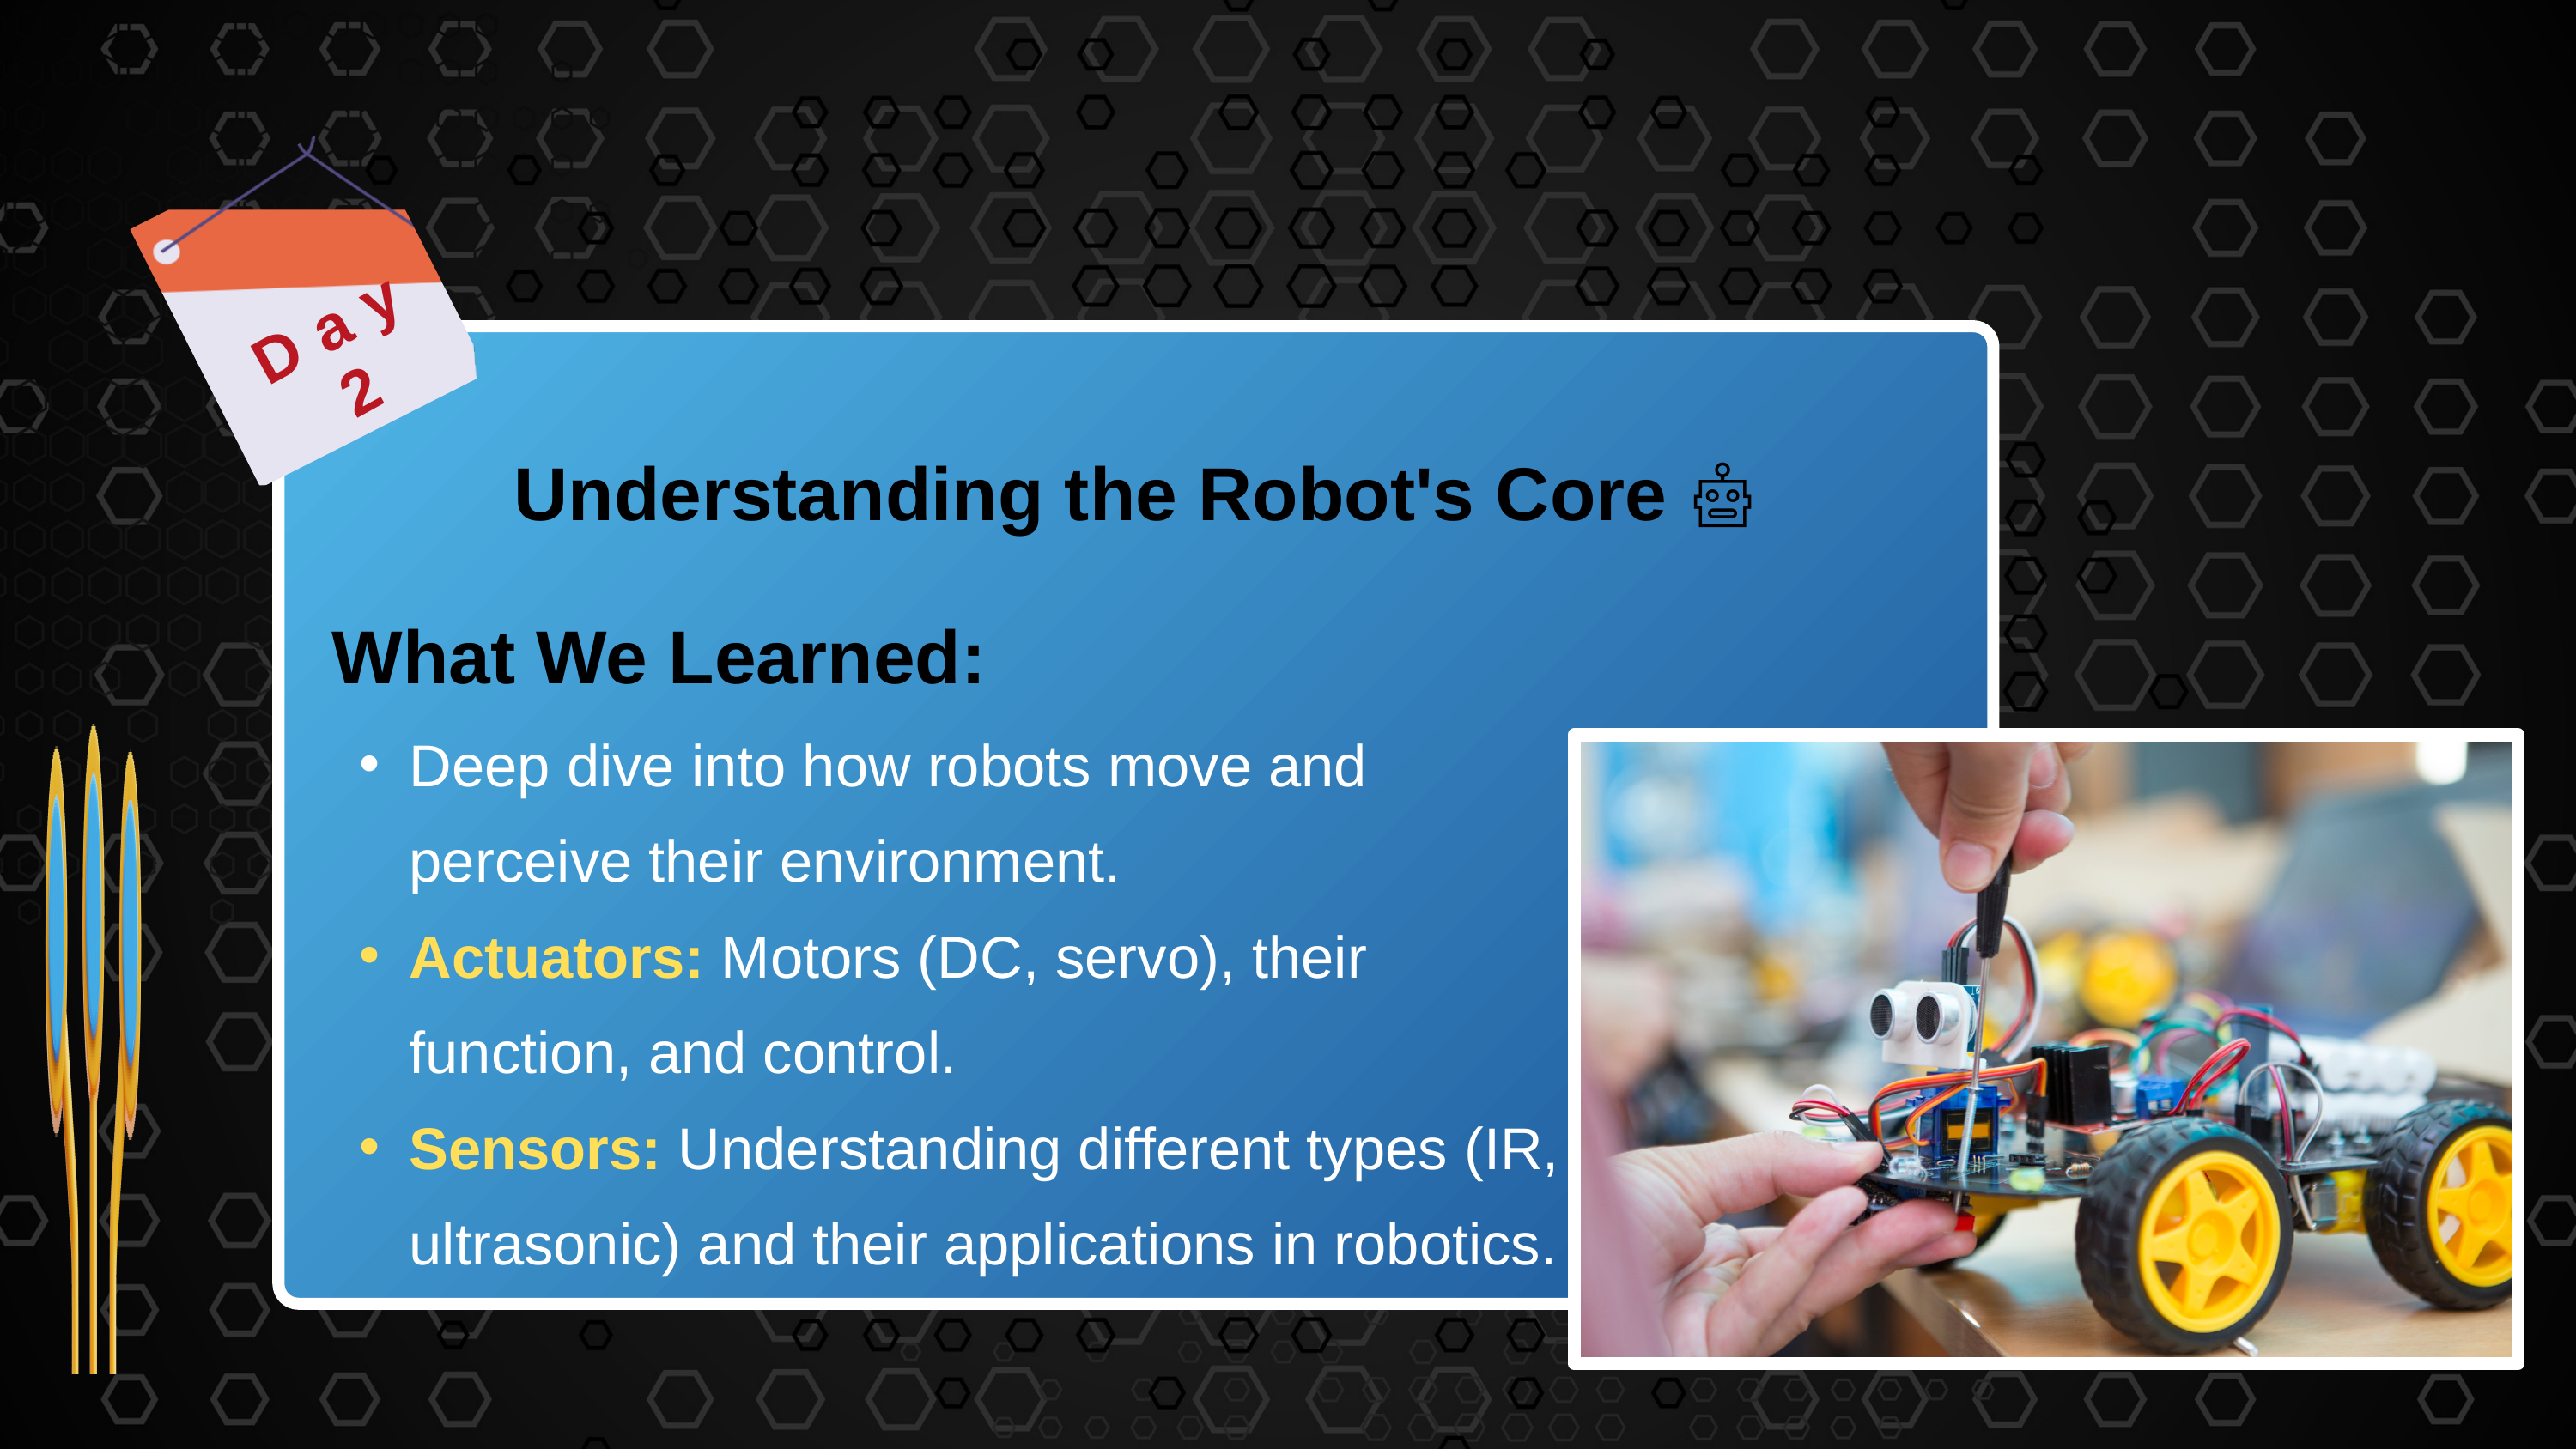

Day
2

Understanding the Robot's Core 🤖
What We Learned:
Deep dive into how robots move and perceive their environment.
Actuators: Motors (DC, servo), their function, and control.
Sensors: Understanding different types (IR, ultrasonic) and their applications in robotics.